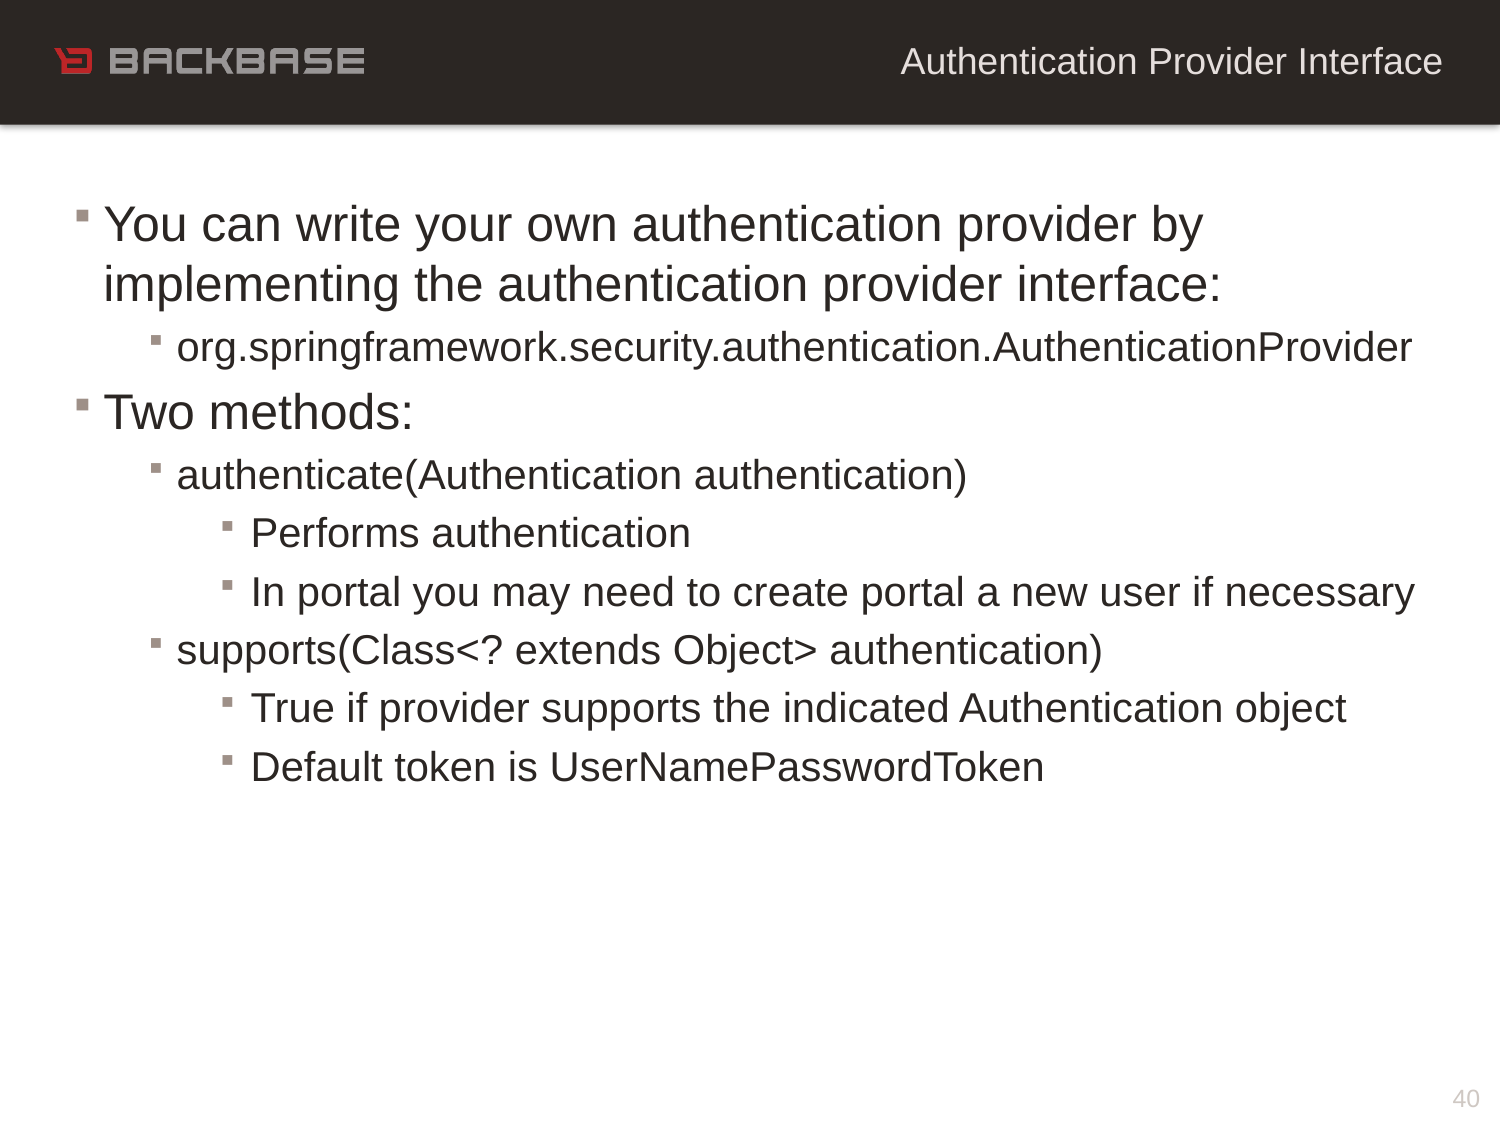

Authentication Provider Interface
You can write your own authentication provider by implementing the authentication provider interface:
org.springframework.security.authentication.AuthenticationProvider
Two methods:
authenticate(Authentication authentication)
Performs authentication
In portal you may need to create portal a new user if necessary
supports(Class<? extends Object> authentication)
True if provider supports the indicated Authentication object
Default token is UserNamePasswordToken

40